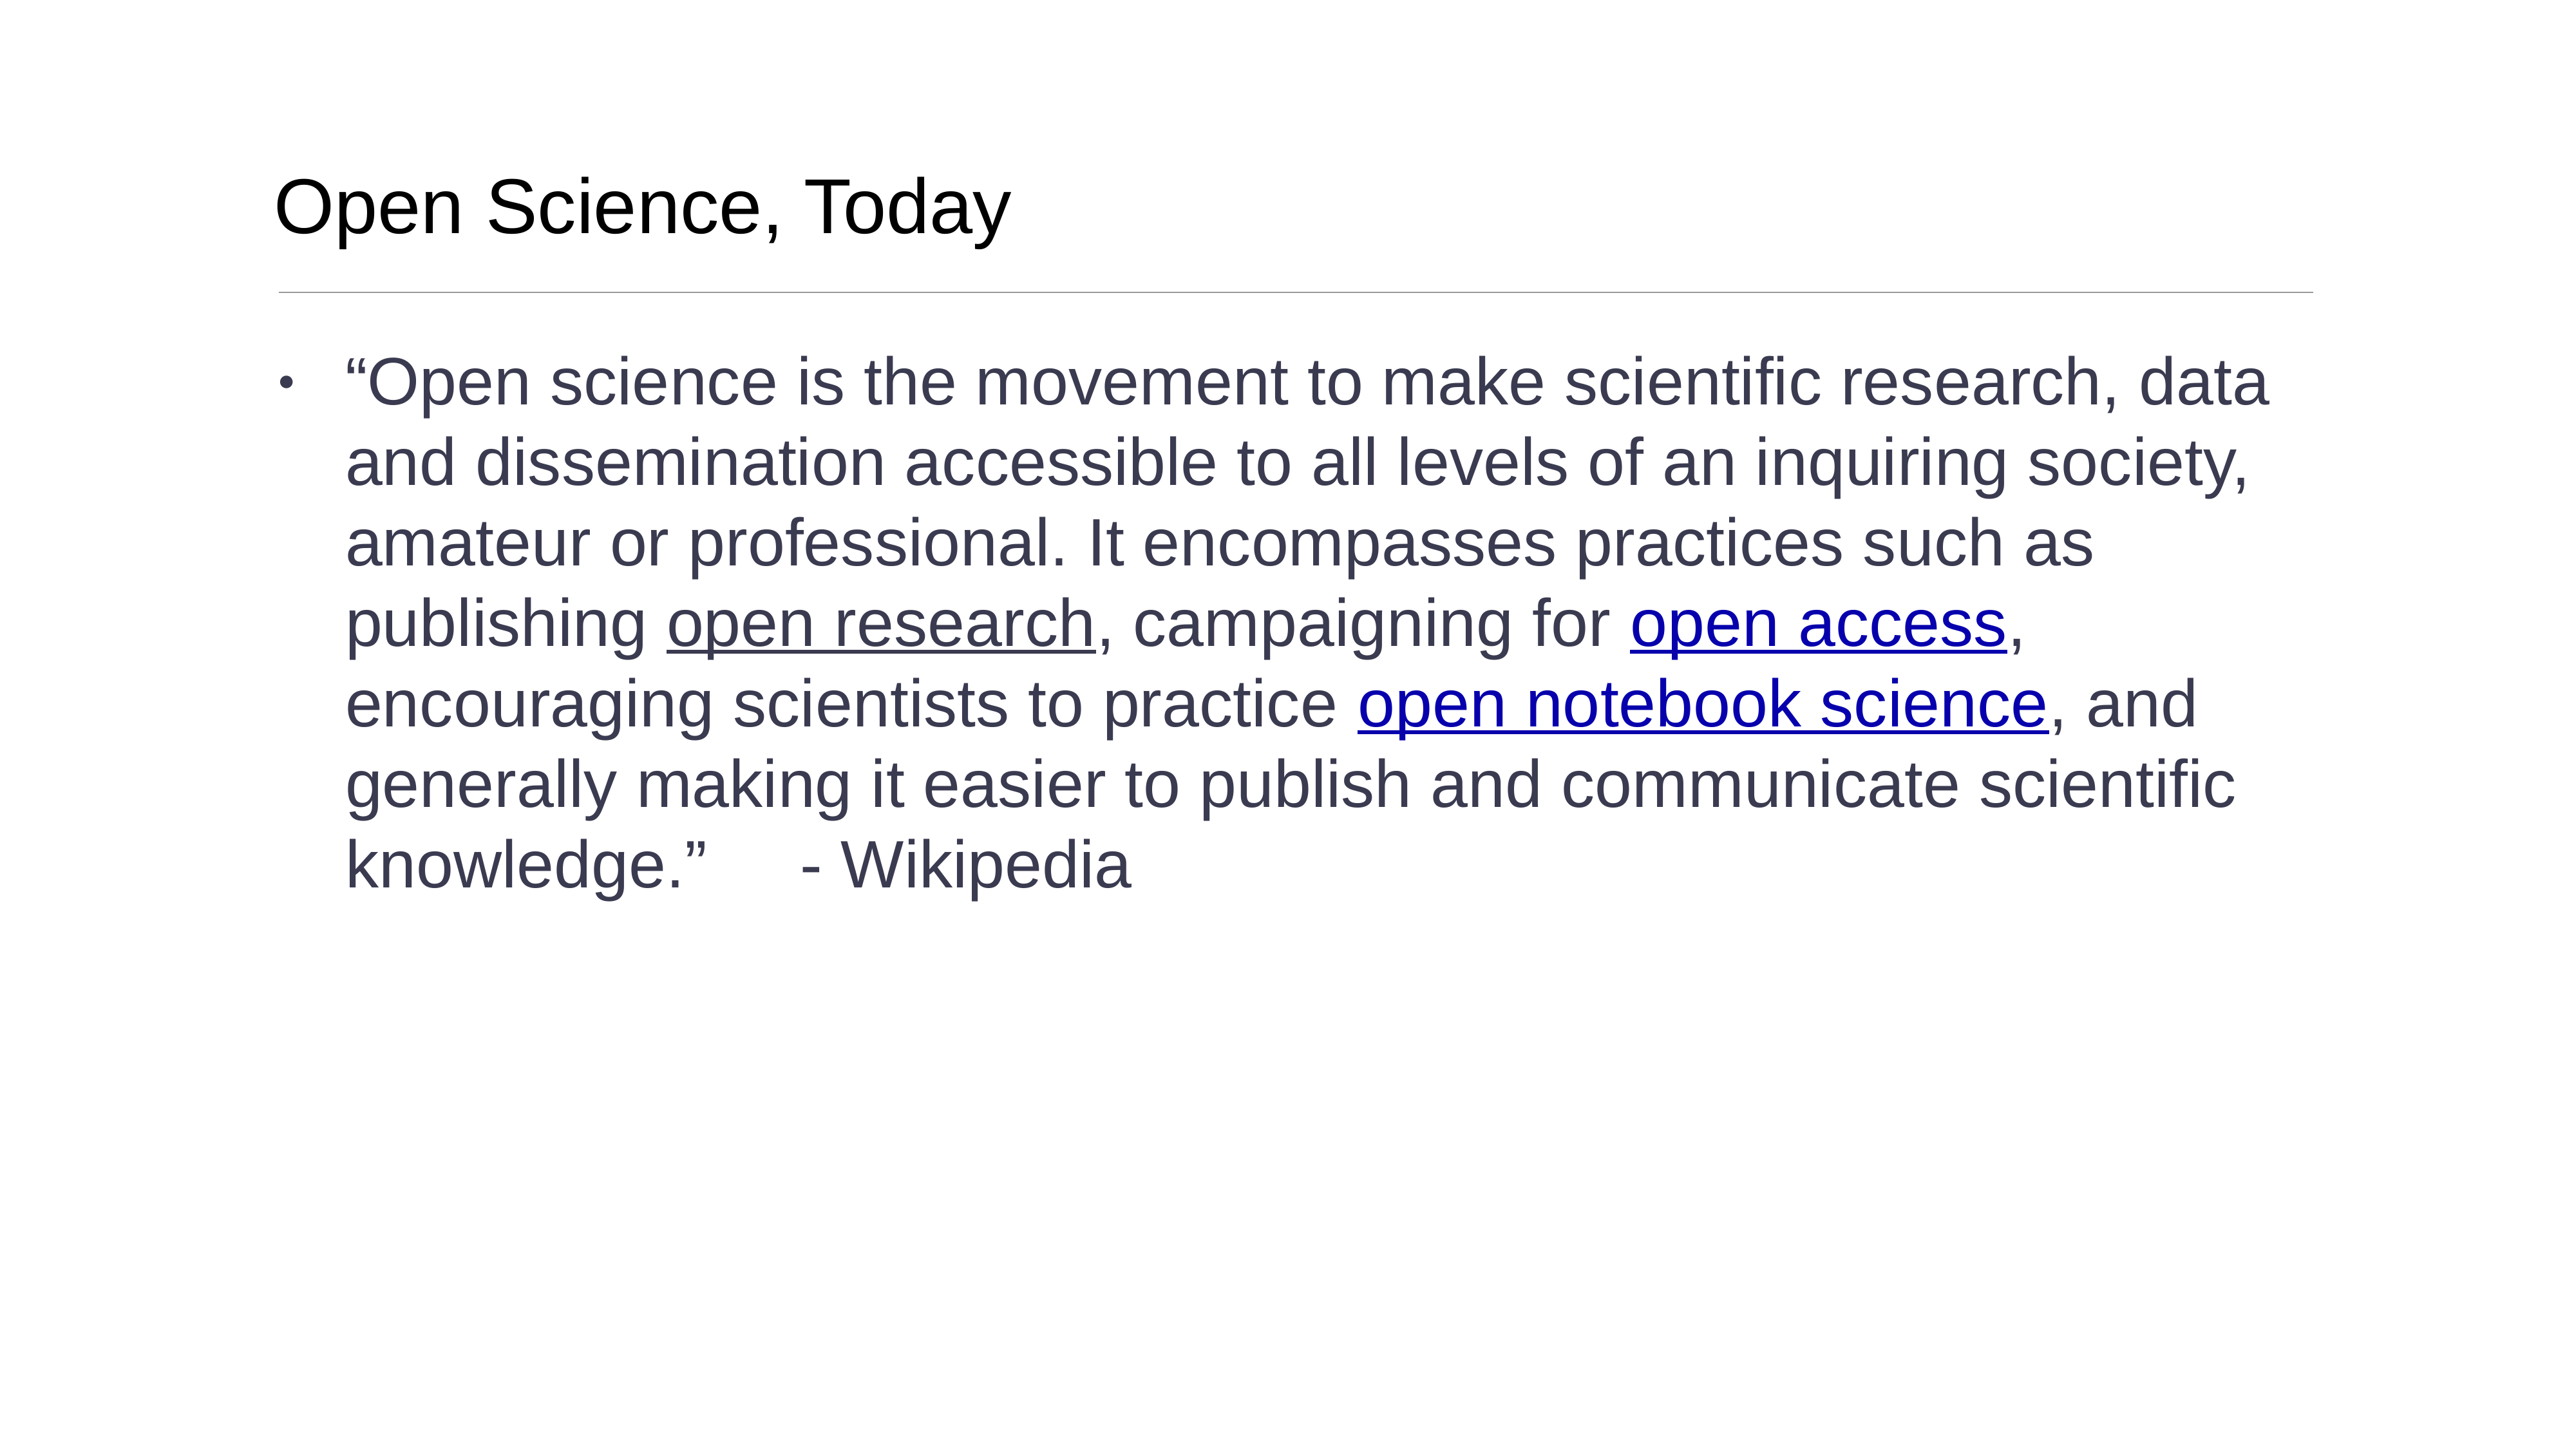

# Open Science, Today
“Open science is the movement to make scientific research, data and dissemination accessible to all levels of an inquiring society, amateur or professional. It encompasses practices such as publishing open research, campaigning for open access, encouraging scientists to practice open notebook science, and generally making it easier to publish and communicate scientific knowledge.”     - Wikipedia